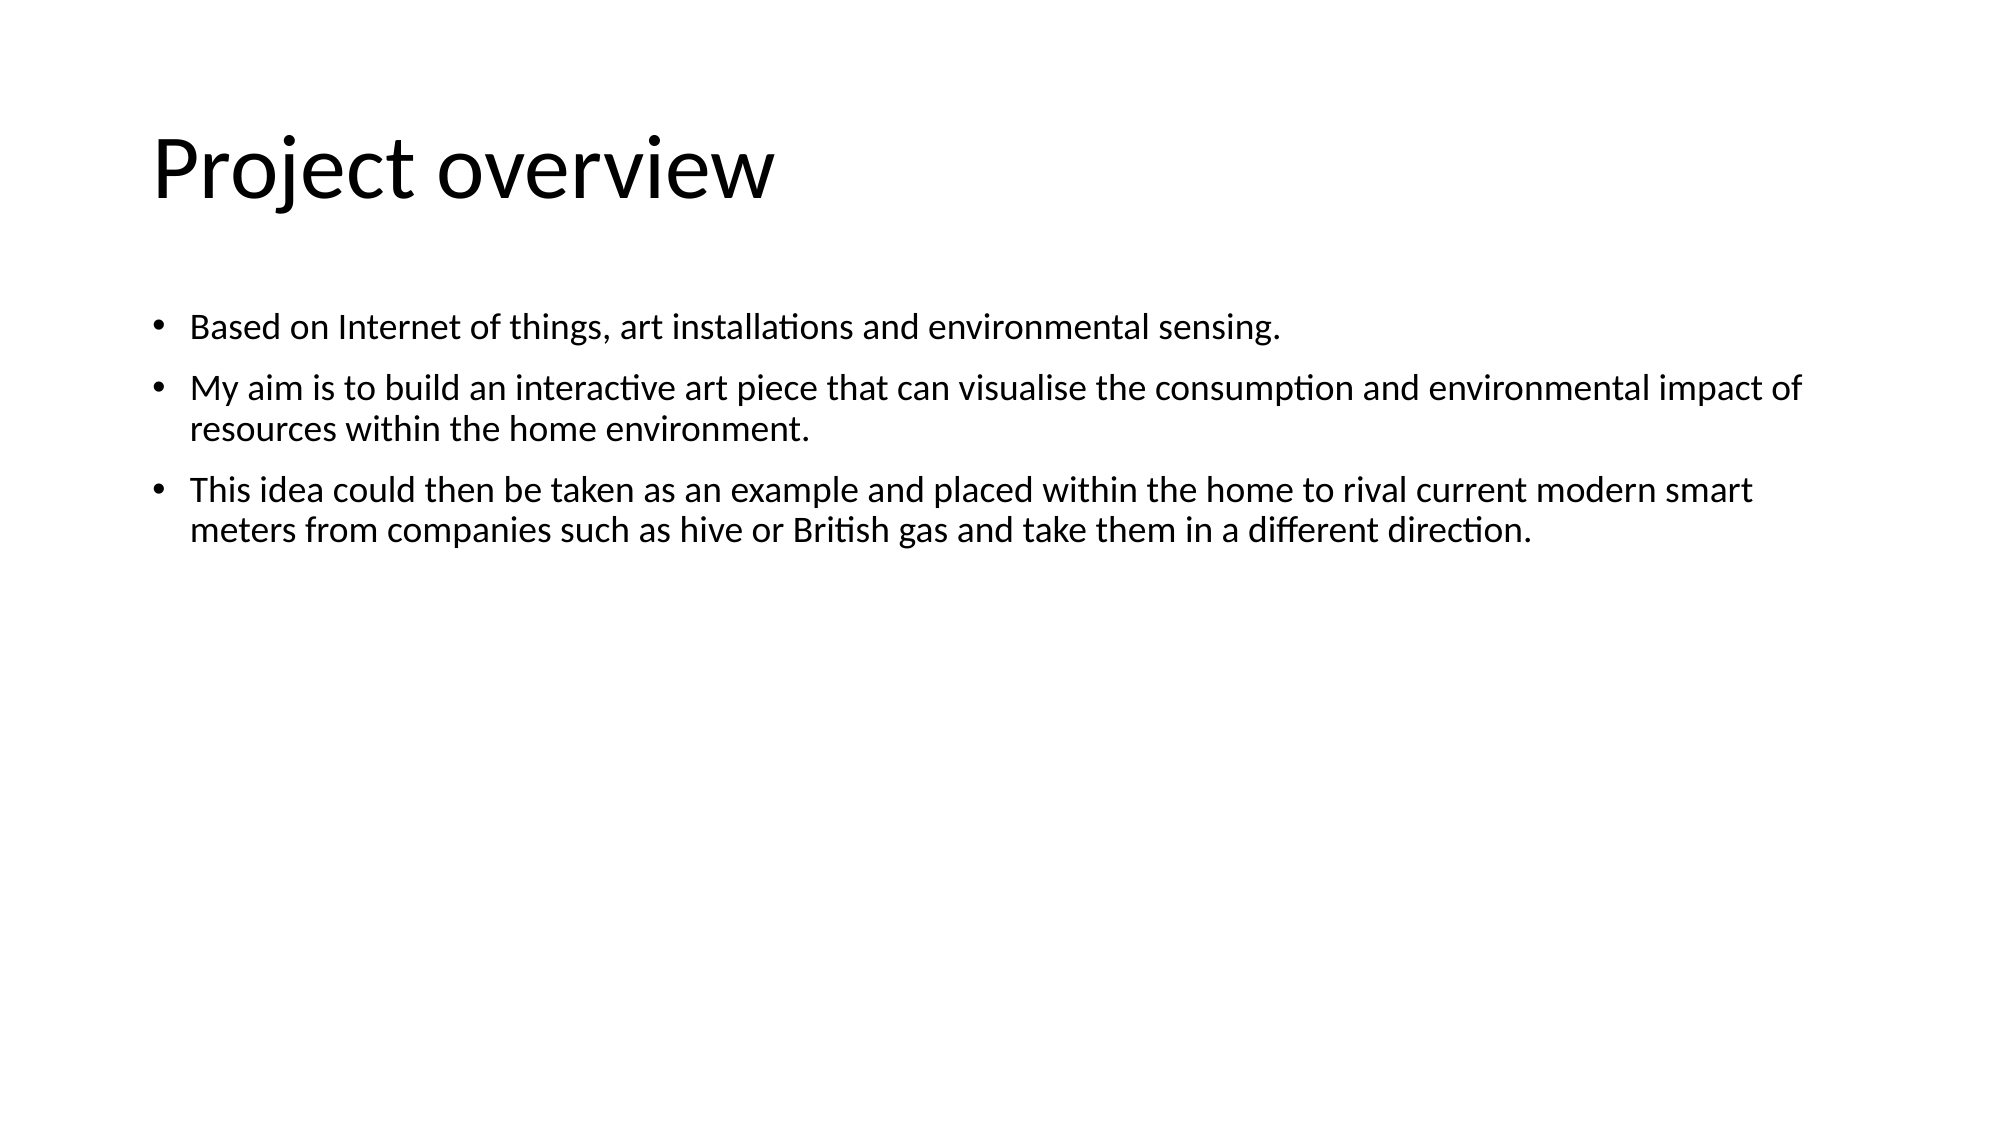

# Project overview
Based on Internet of things, art installations and environmental sensing.
My aim is to build an interactive art piece that can visualise the consumption and environmental impact of resources within the home environment.
This idea could then be taken as an example and placed within the home to rival current modern smart meters from companies such as hive or British gas and take them in a different direction.